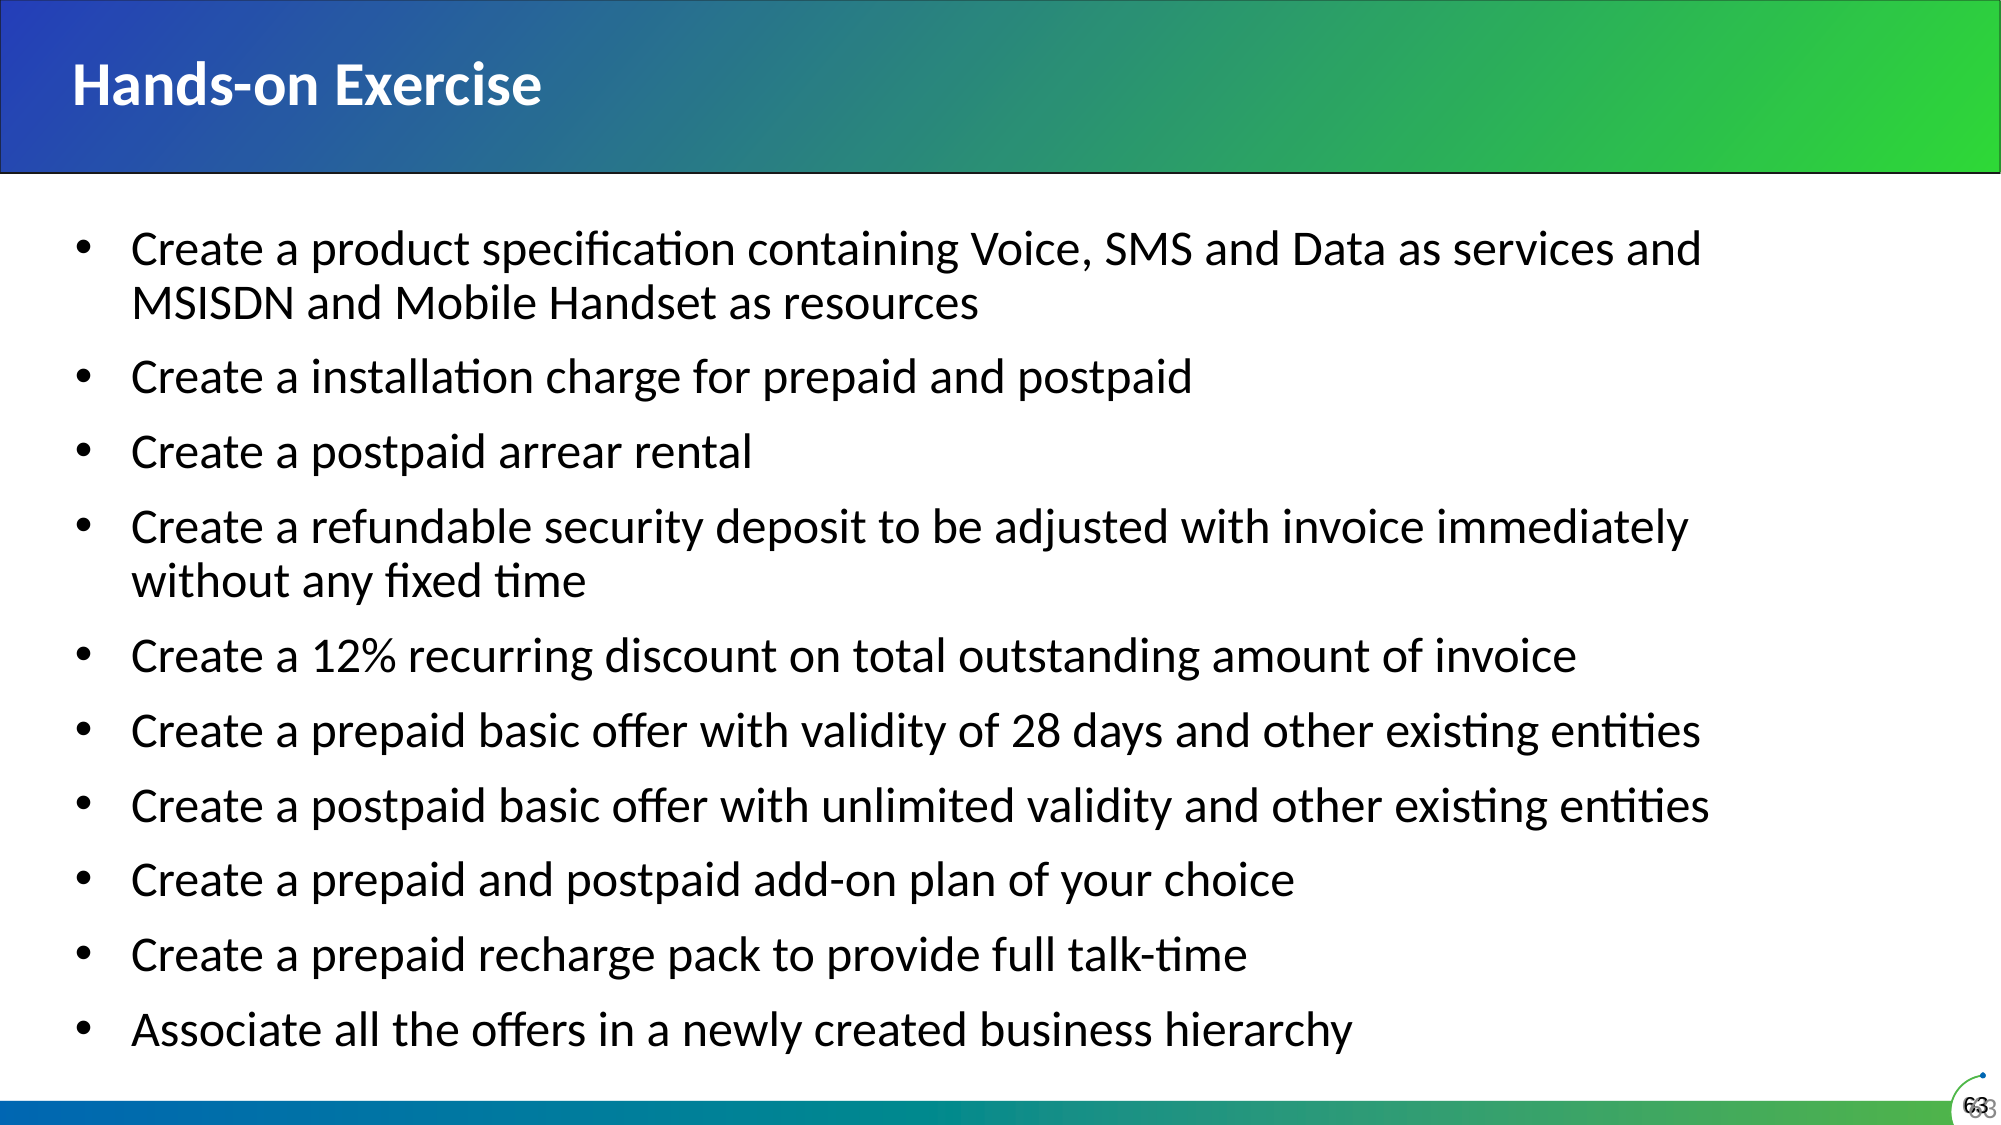

# Hands-on Exercise
Create a product specification containing Voice, SMS and Data as services and MSISDN and Mobile Handset as resources
Create a installation charge for prepaid and postpaid
Create a postpaid arrear rental
Create a refundable security deposit to be adjusted with invoice immediately without any fixed time
Create a 12% recurring discount on total outstanding amount of invoice
Create a prepaid basic offer with validity of 28 days and other existing entities
Create a postpaid basic offer with unlimited validity and other existing entities
Create a prepaid and postpaid add-on plan of your choice
Create a prepaid recharge pack to provide full talk-time
Associate all the offers in a newly created business hierarchy
63